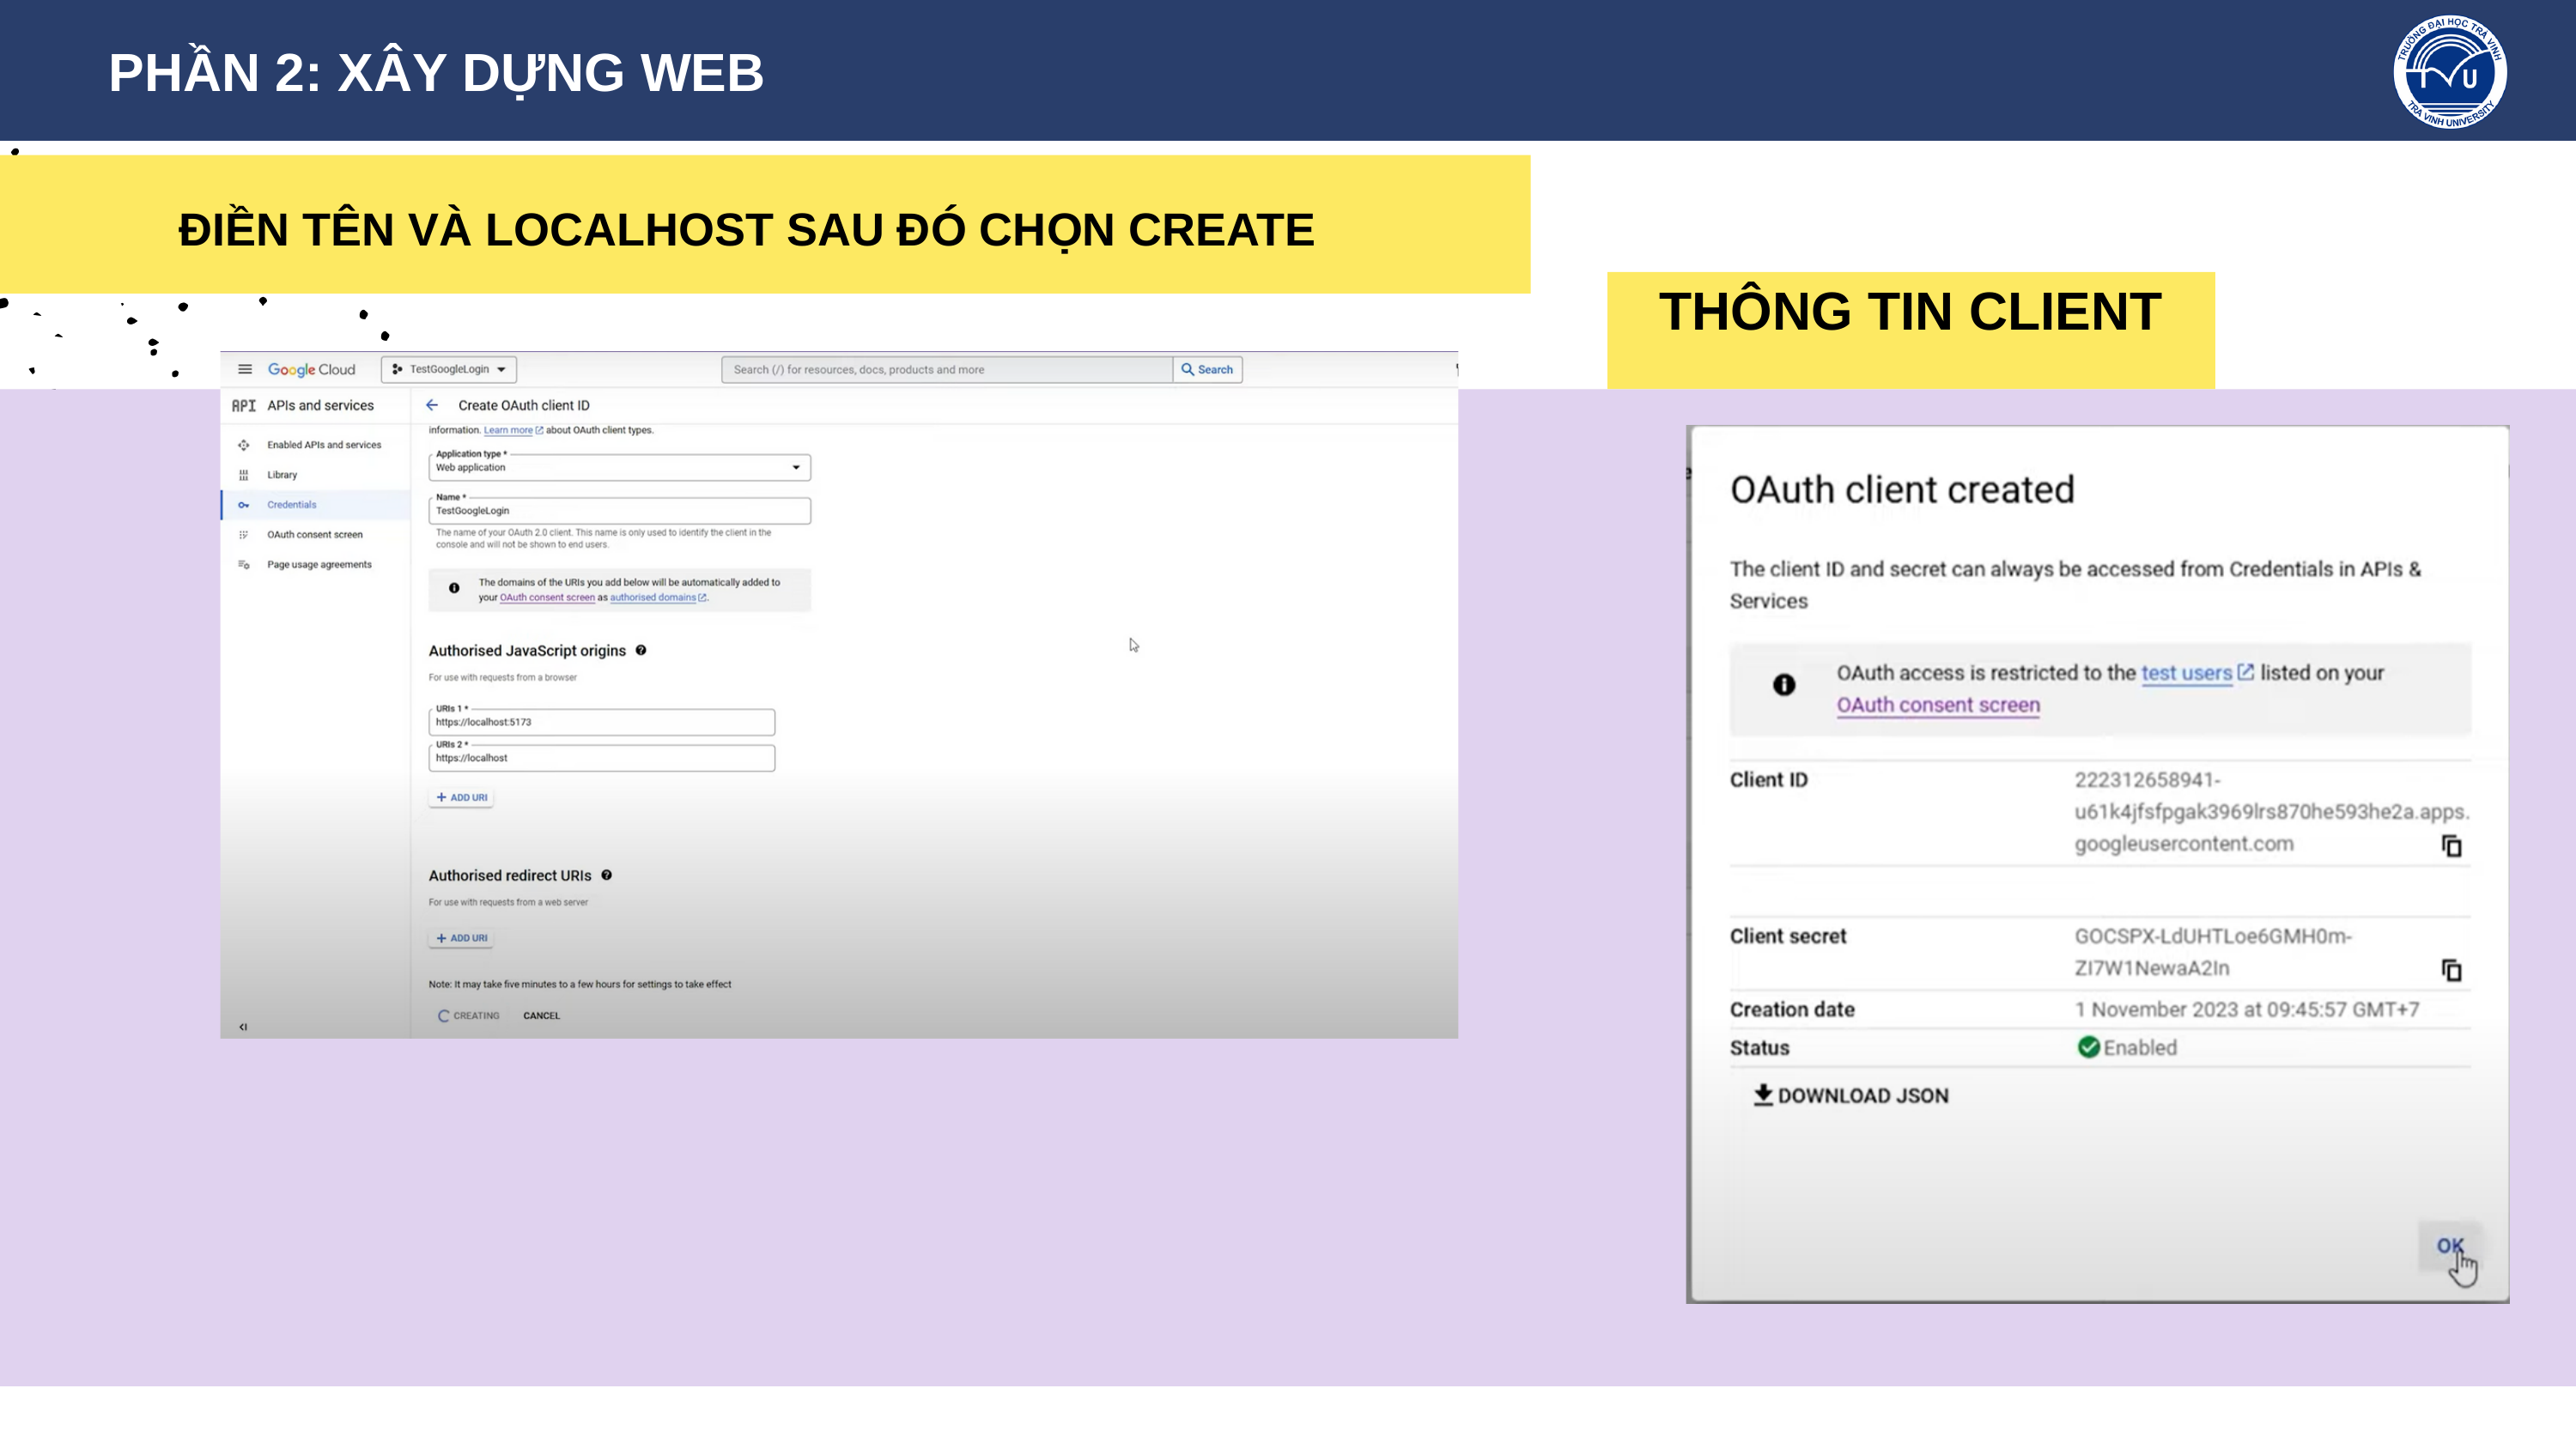

PHẦN 2: XÂY DỰNG WEB

1
1
ĐIỀN TÊN VÀ LOCALHOST SAU ĐÓ CHỌN CREATE
THÔNG TIN CLIENT